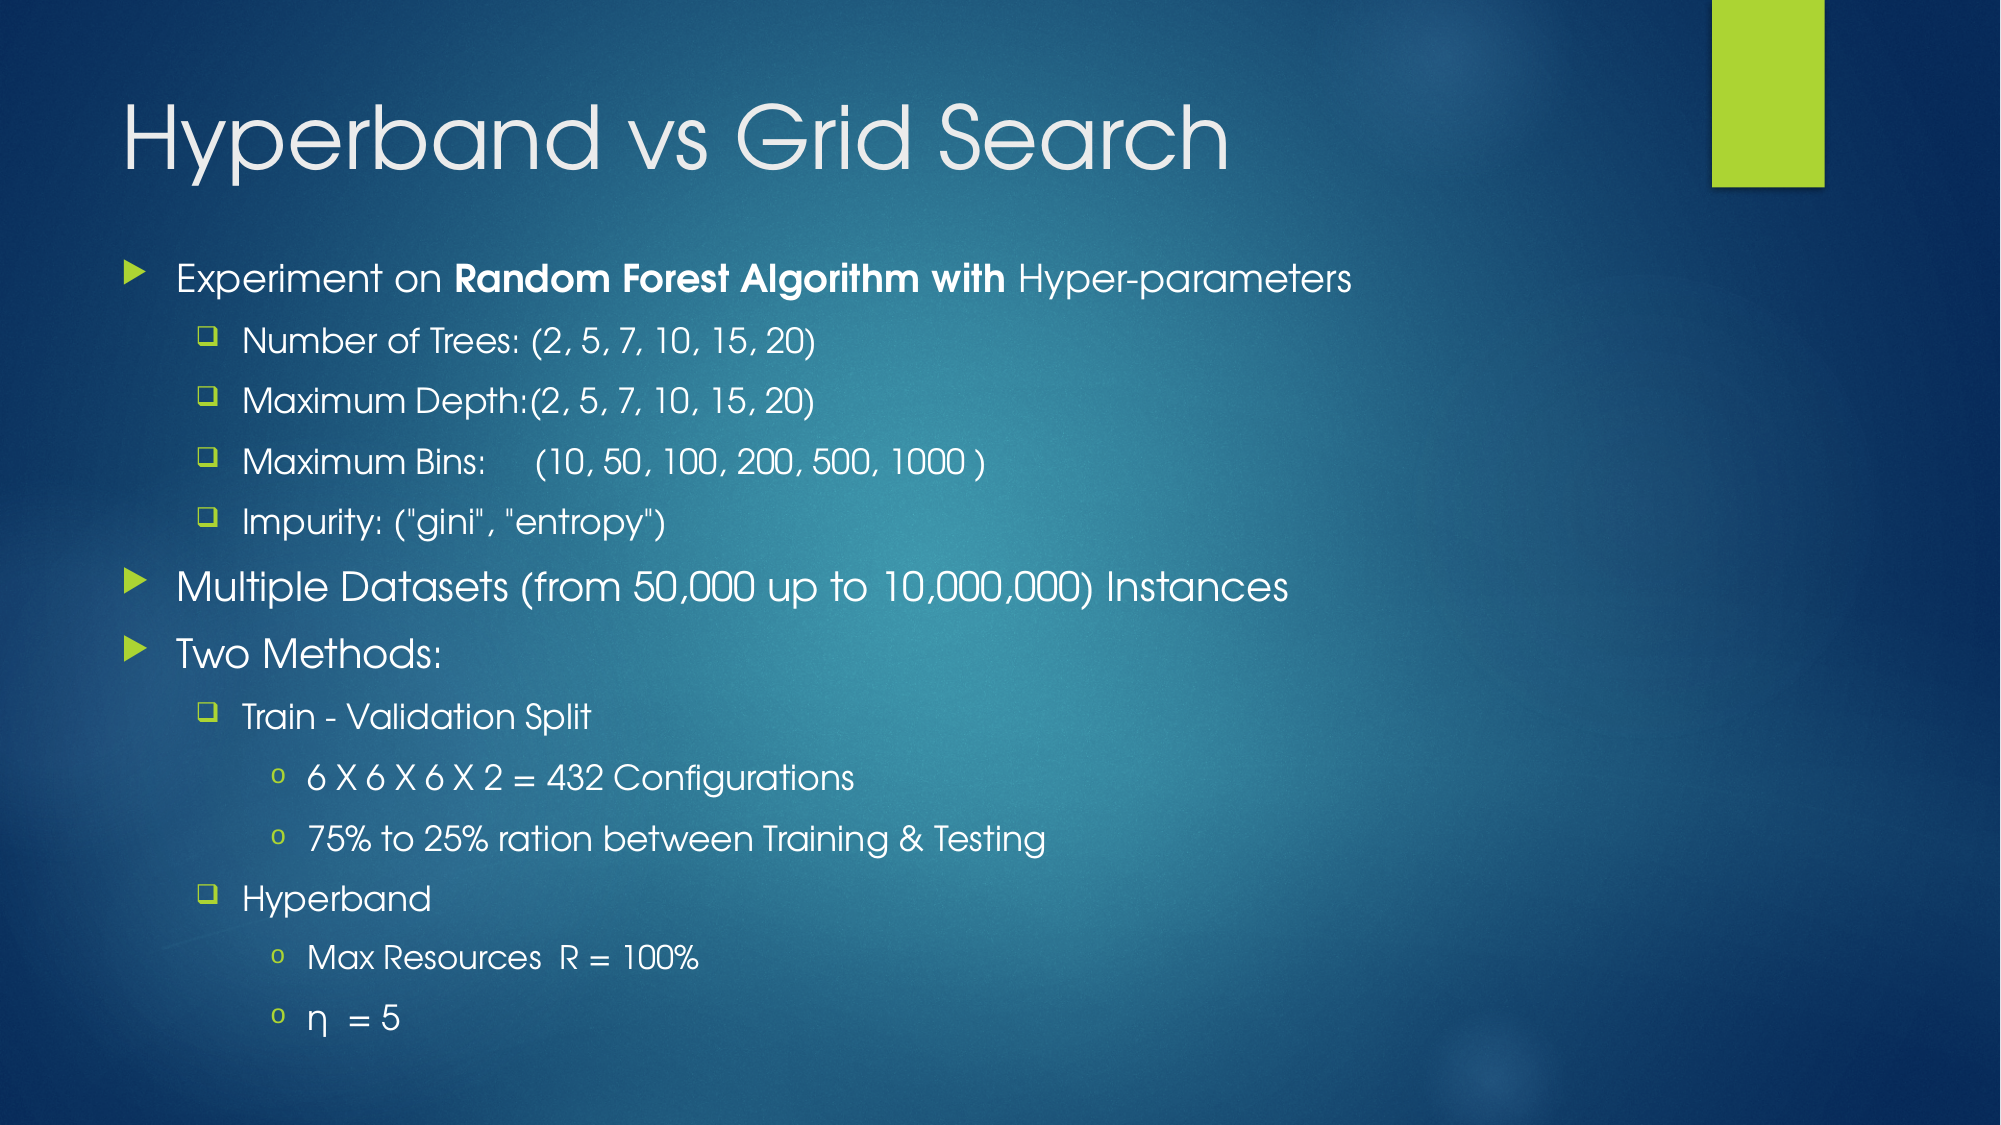

# Hyperband vs Grid Search
Experiment on Random Forest Algorithm with Hyper-parameters
Number of Trees: (2, 5, 7, 10, 15, 20)
Maximum Depth:(2, 5, 7, 10, 15, 20)
Maximum Bins:     (10, 50, 100, 200, 500, 1000 )
Impurity: ("gini", "entropy")
Multiple Datasets (from 50,000 up to 10,000,000) Instances
Two Methods:
Train - Validation Split
6 X 6 X 6 X 2 = 432 Configurations
75% to 25% ration between Training & Testing
Hyperband
Max Resources  R = 100%
η  = 5